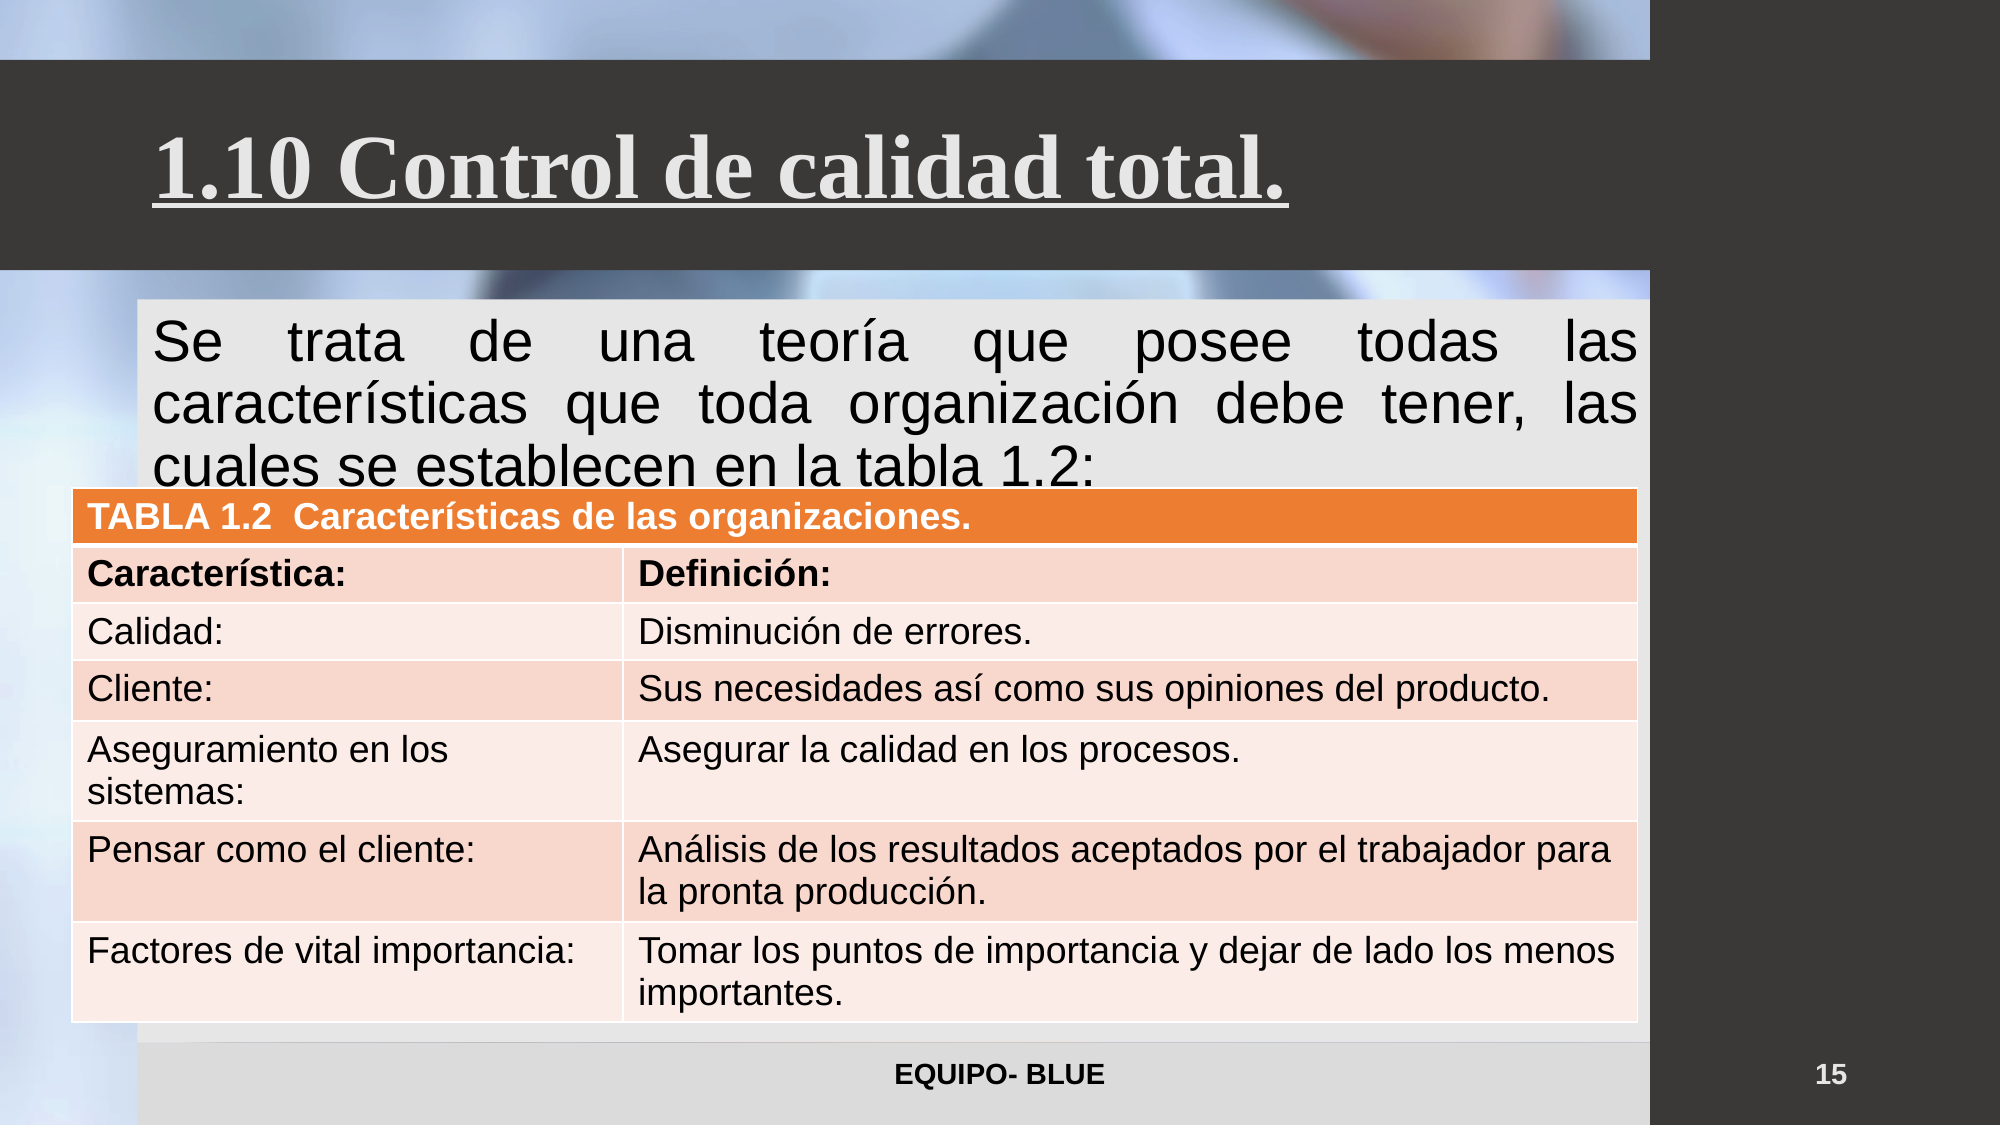

# 1.10 Control de calidad total.
Se trata de una teoría que posee todas las características que toda organización debe tener, las cuales se establecen en la tabla 1.2:

| TABLA 1.2 Características de las organizaciones. |  |
| --- | --- |
| Característica: | Definición: |
| Calidad: | Disminución de errores. |
| Cliente: | Sus necesidades así como sus opiniones del producto. |
| Aseguramiento en los sistemas: | Asegurar la calidad en los procesos. |
| Pensar como el cliente: | Análisis de los resultados aceptados por el trabajador para la pronta producción. |
| Factores de vital importancia: | Tomar los puntos de importancia y dejar de lado los menos importantes. |
EQUIPO- BLUE
15